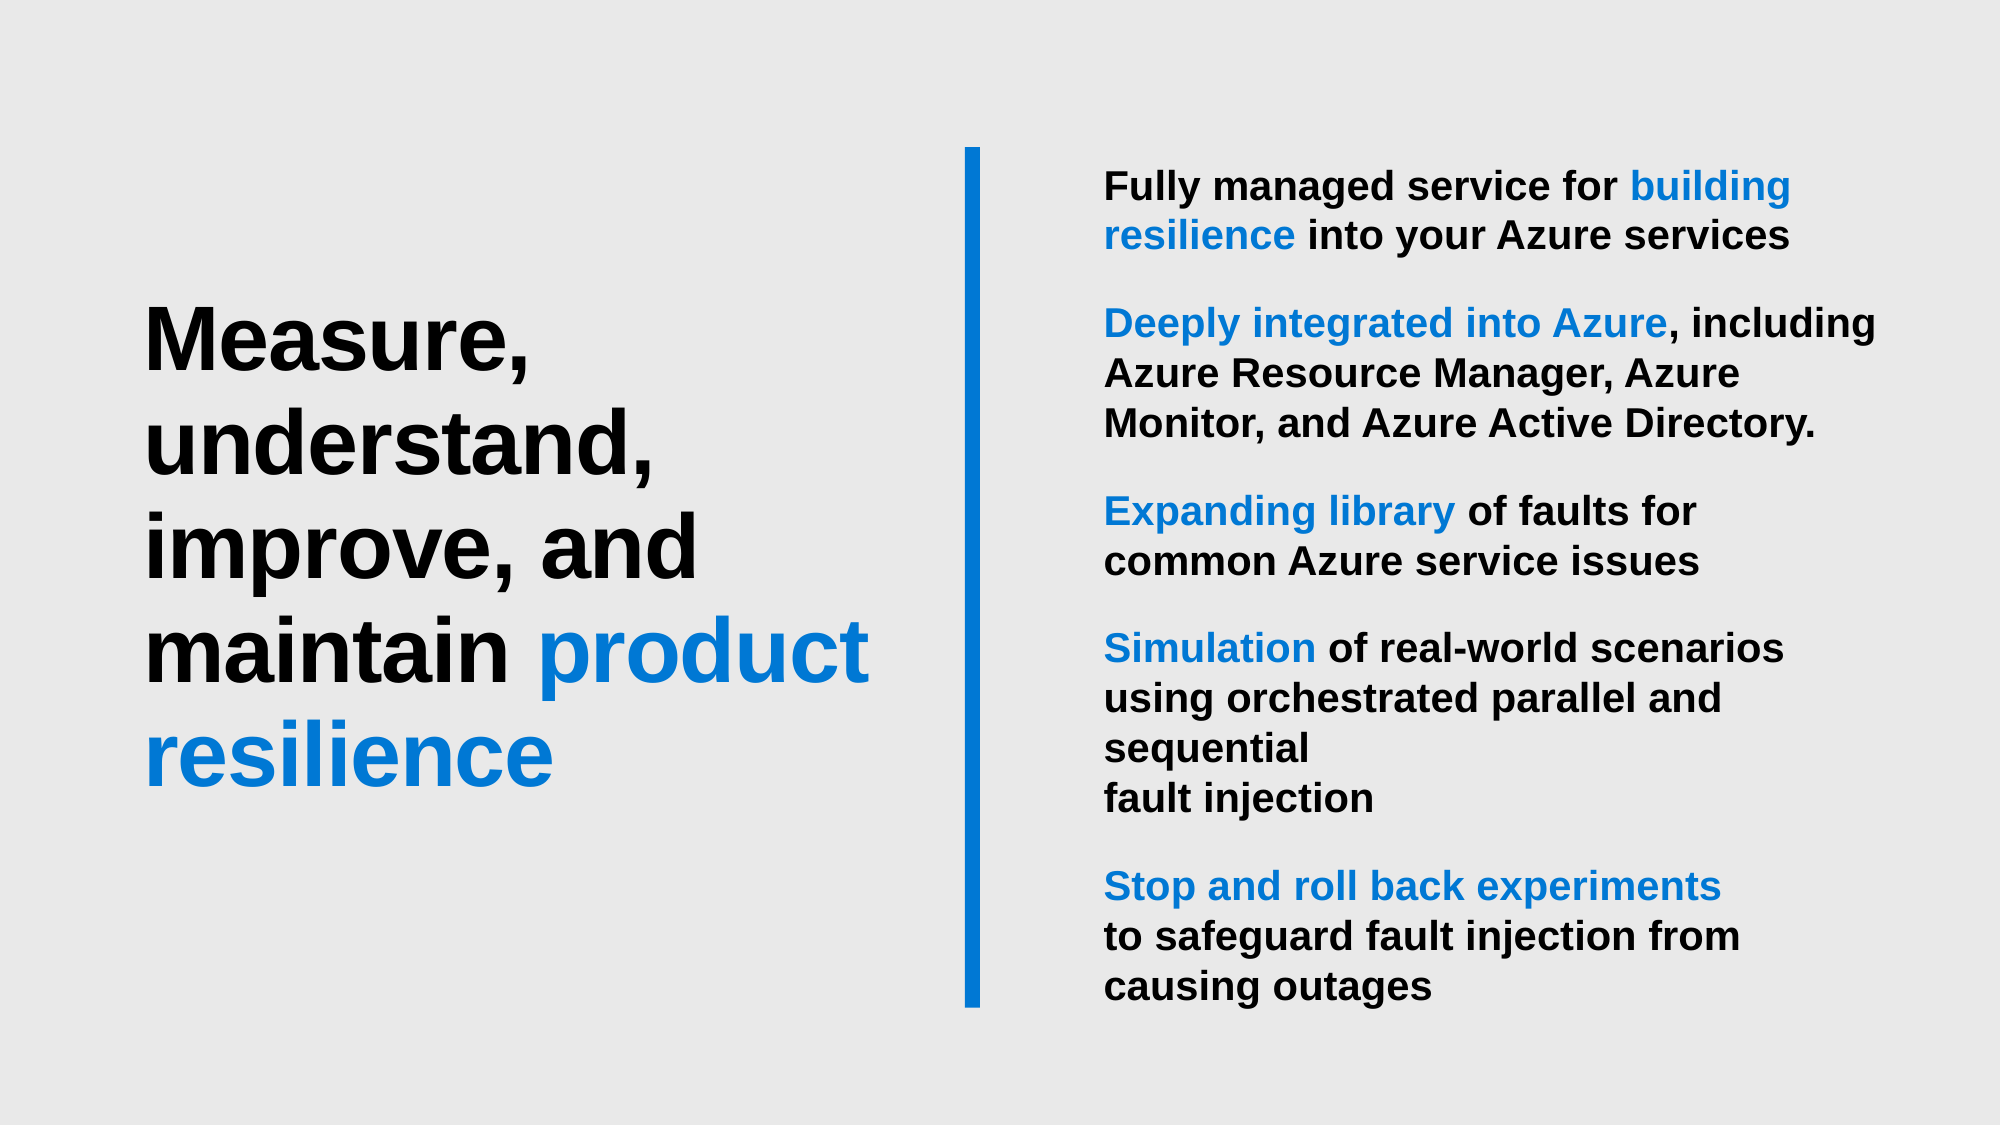

Fully managed service for building resilience into your Azure services
Deeply integrated into Azure, including Azure Resource Manager, Azure Monitor, and Azure Active Directory.
Expanding library of faults for
common Azure service issues
Simulation of real-world scenarios using orchestrated parallel and sequential
fault injection
Stop and roll back experiments
to safeguard fault injection from
causing outages
Measure, understand, improve, and maintain product resilience